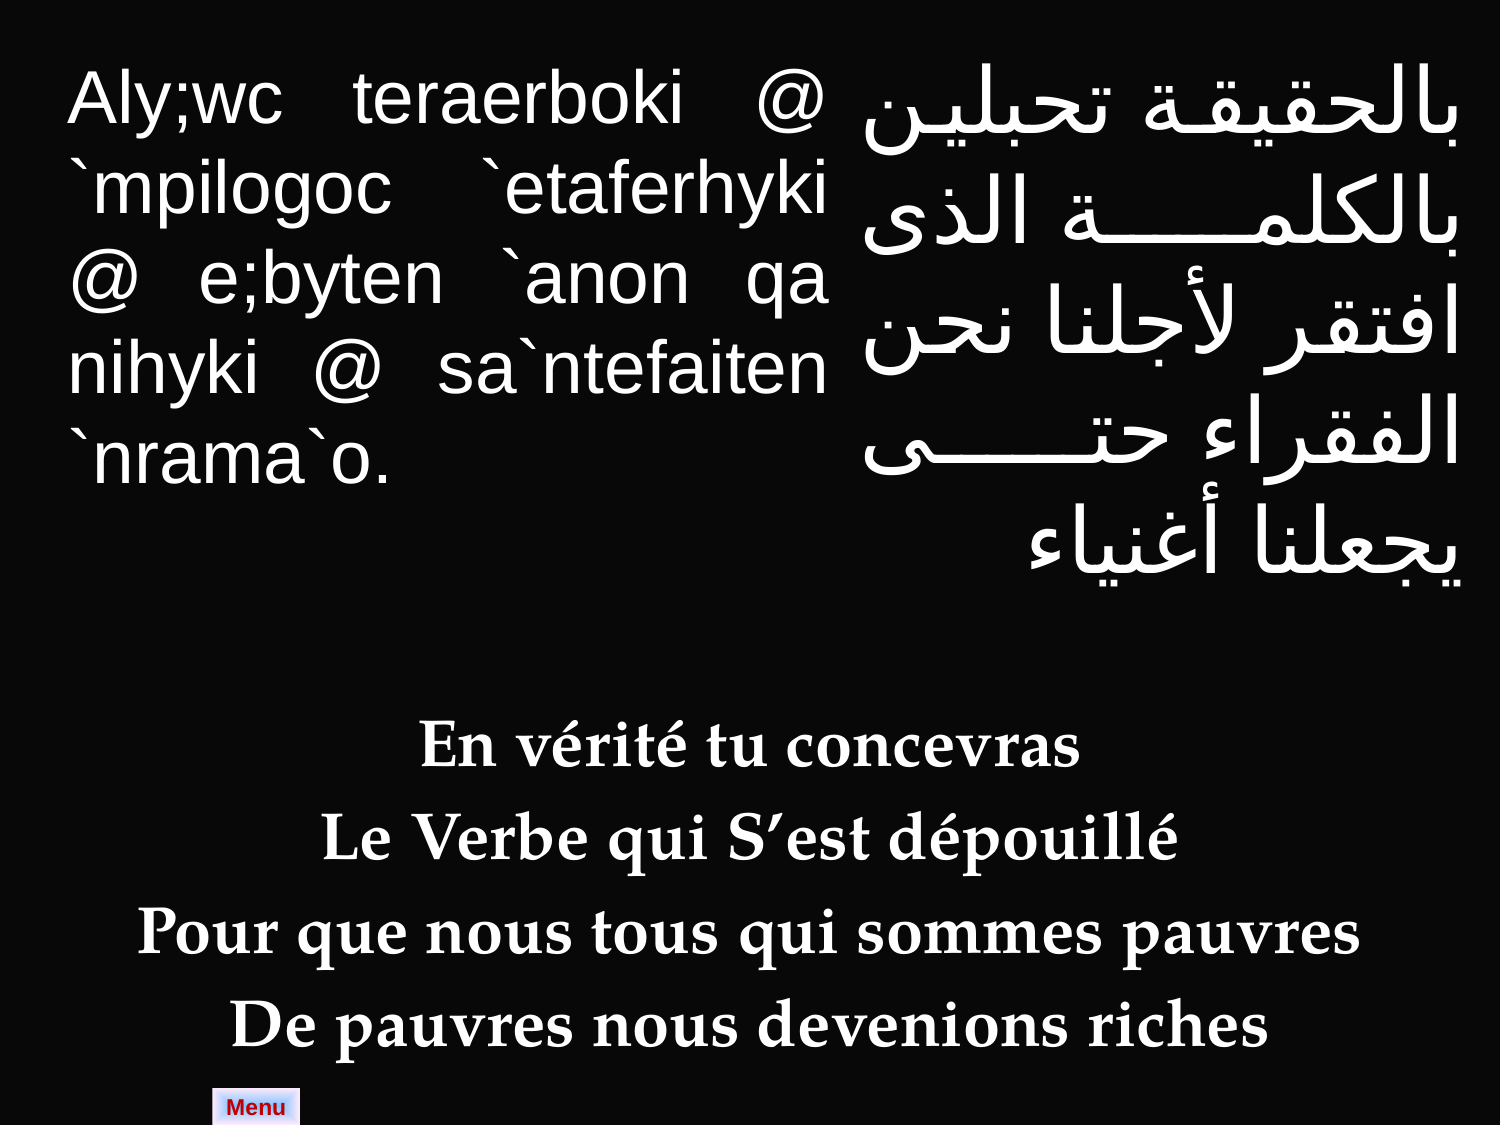

بالحقيقة تحبلين بالكلمة الذى افتقر لأجلنا نحن الفقراء حتى يجعلنا أغنياء
Aly;wc teraerboki @ `mpilogoc `etaferhyki @ e;byten `anon qa nihyki @ sa`ntefaiten `nrama`o.
En vérité tu concevras
Le Verbe qui S’est dépouillé
Pour que nous tous qui sommes pauvres
De pauvres nous devenions riches
Menu